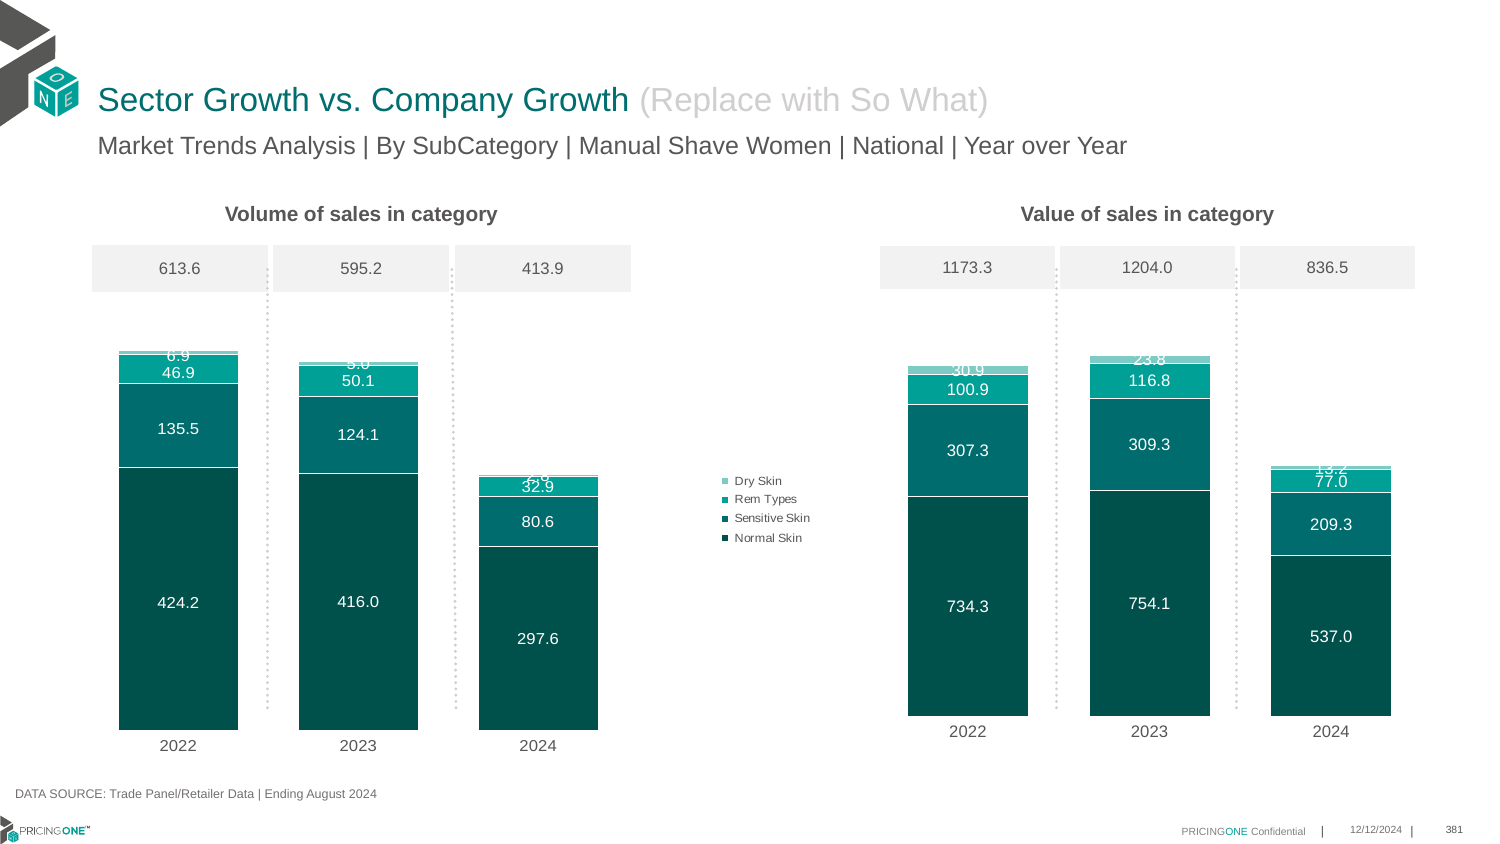

# Sector Growth vs. Company Growth (Replace with So What)
Market Trends Analysis | By SubCategory | Manual Shave Women | National | Year over Year
| Value of sales in category |  |  |
| --- | --- | --- |
| 1173.3 | 1204.0 | 836.5 |
| Volume of sales in category |  |  |
| --- | --- | --- |
| 613.6 | 595.2 | 413.9 |

### Chart

| Category | Normal Skin | Sensitive Skin | Rem Types | Dry Skin |
|---|---|---|---|---|
| 2022 | 734.272529 | 307.308603 | 100.913623 | 30.853506 |
| 2023 | 754.146048 | 309.304366 | 116.750039 | 23.833342 |
| 2024 | 536.989914 | 209.333141 | 76.999134 | 13.191423 |

### Chart

| Category | Normal Skin | Sensitive Skin | Rem Types | Dry Skin |
|---|---|---|---|---|
| 2022 | 424.239873 | 135.467632 | 46.931322 | 6.948595 |
| 2023 | 415.985714 | 124.088258 | 50.09088 | 5.0469 |
| 2024 | 297.642598 | 80.568981 | 32.920379 | 2.802595 |
DATA SOURCE: Trade Panel/Retailer Data | Ending August 2024

12/12/2024
381